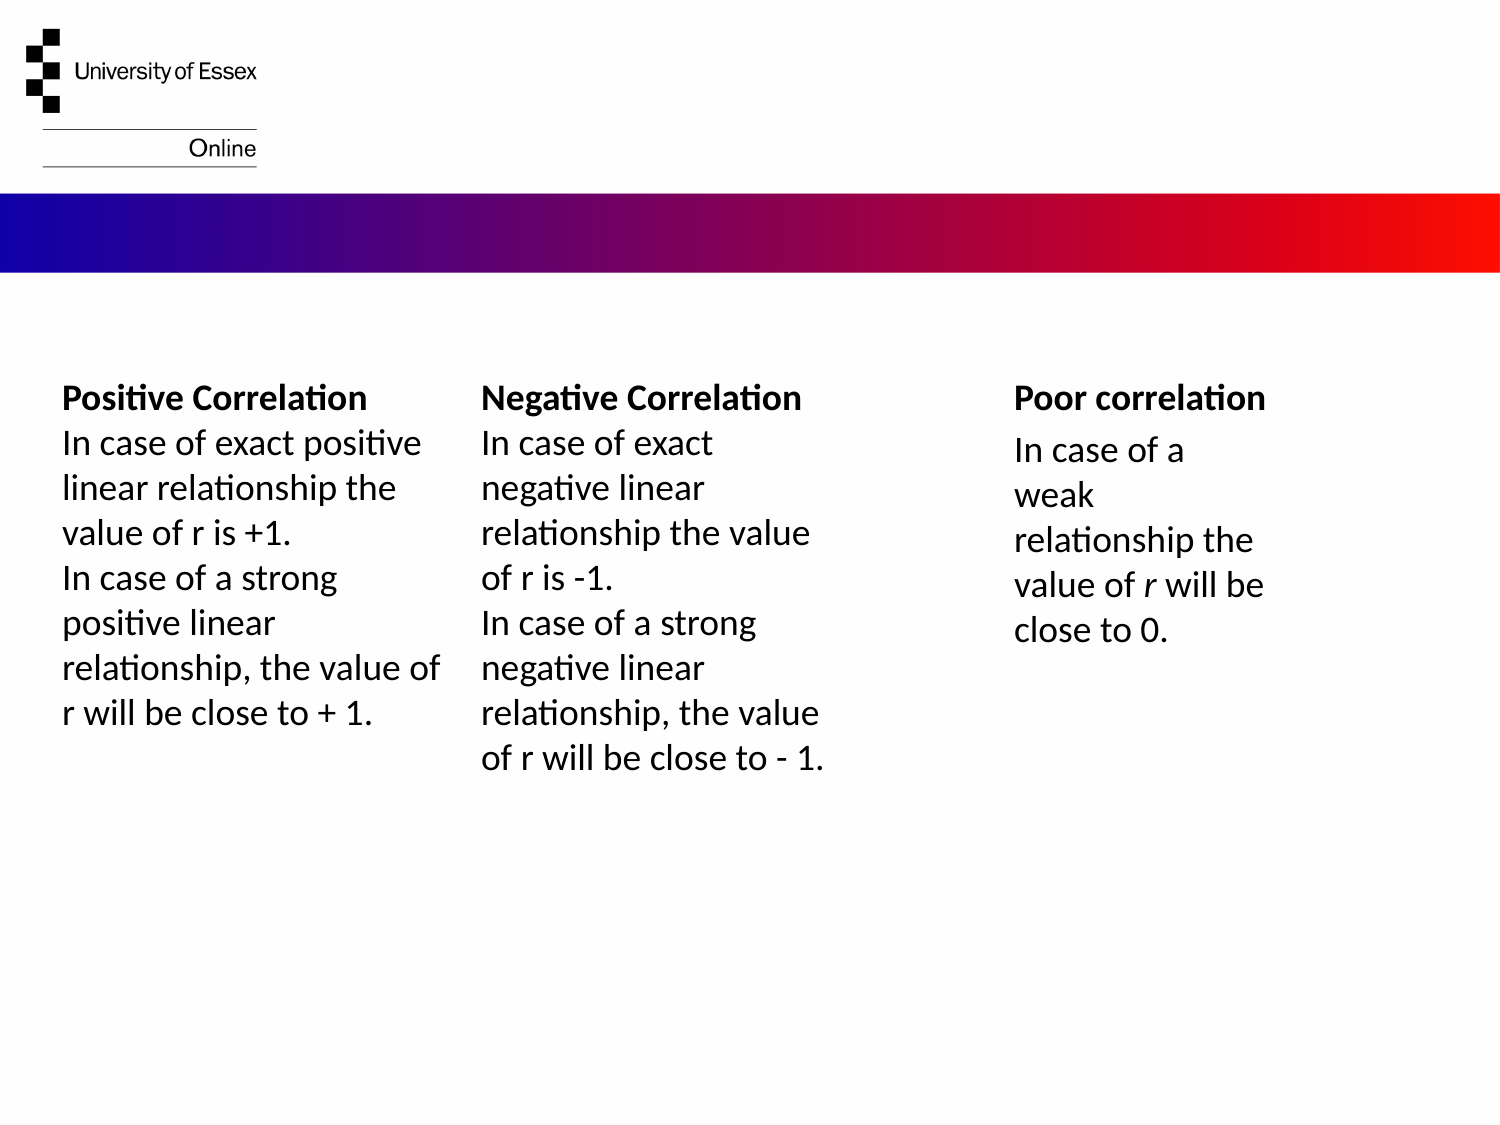

Positive Correlation
In case of exact positive linear relationship the value of r is +1.
In case of a strong positive linear relationship, the value of r will be close to + 1.
Negative Correlation
In case of exact negative linear relationship the value of r is -1.
In case of a strong negative linear relationship, the value of r will be close to - 1.
Poor correlation
In case of a weak relationship the value of r will be close to 0.